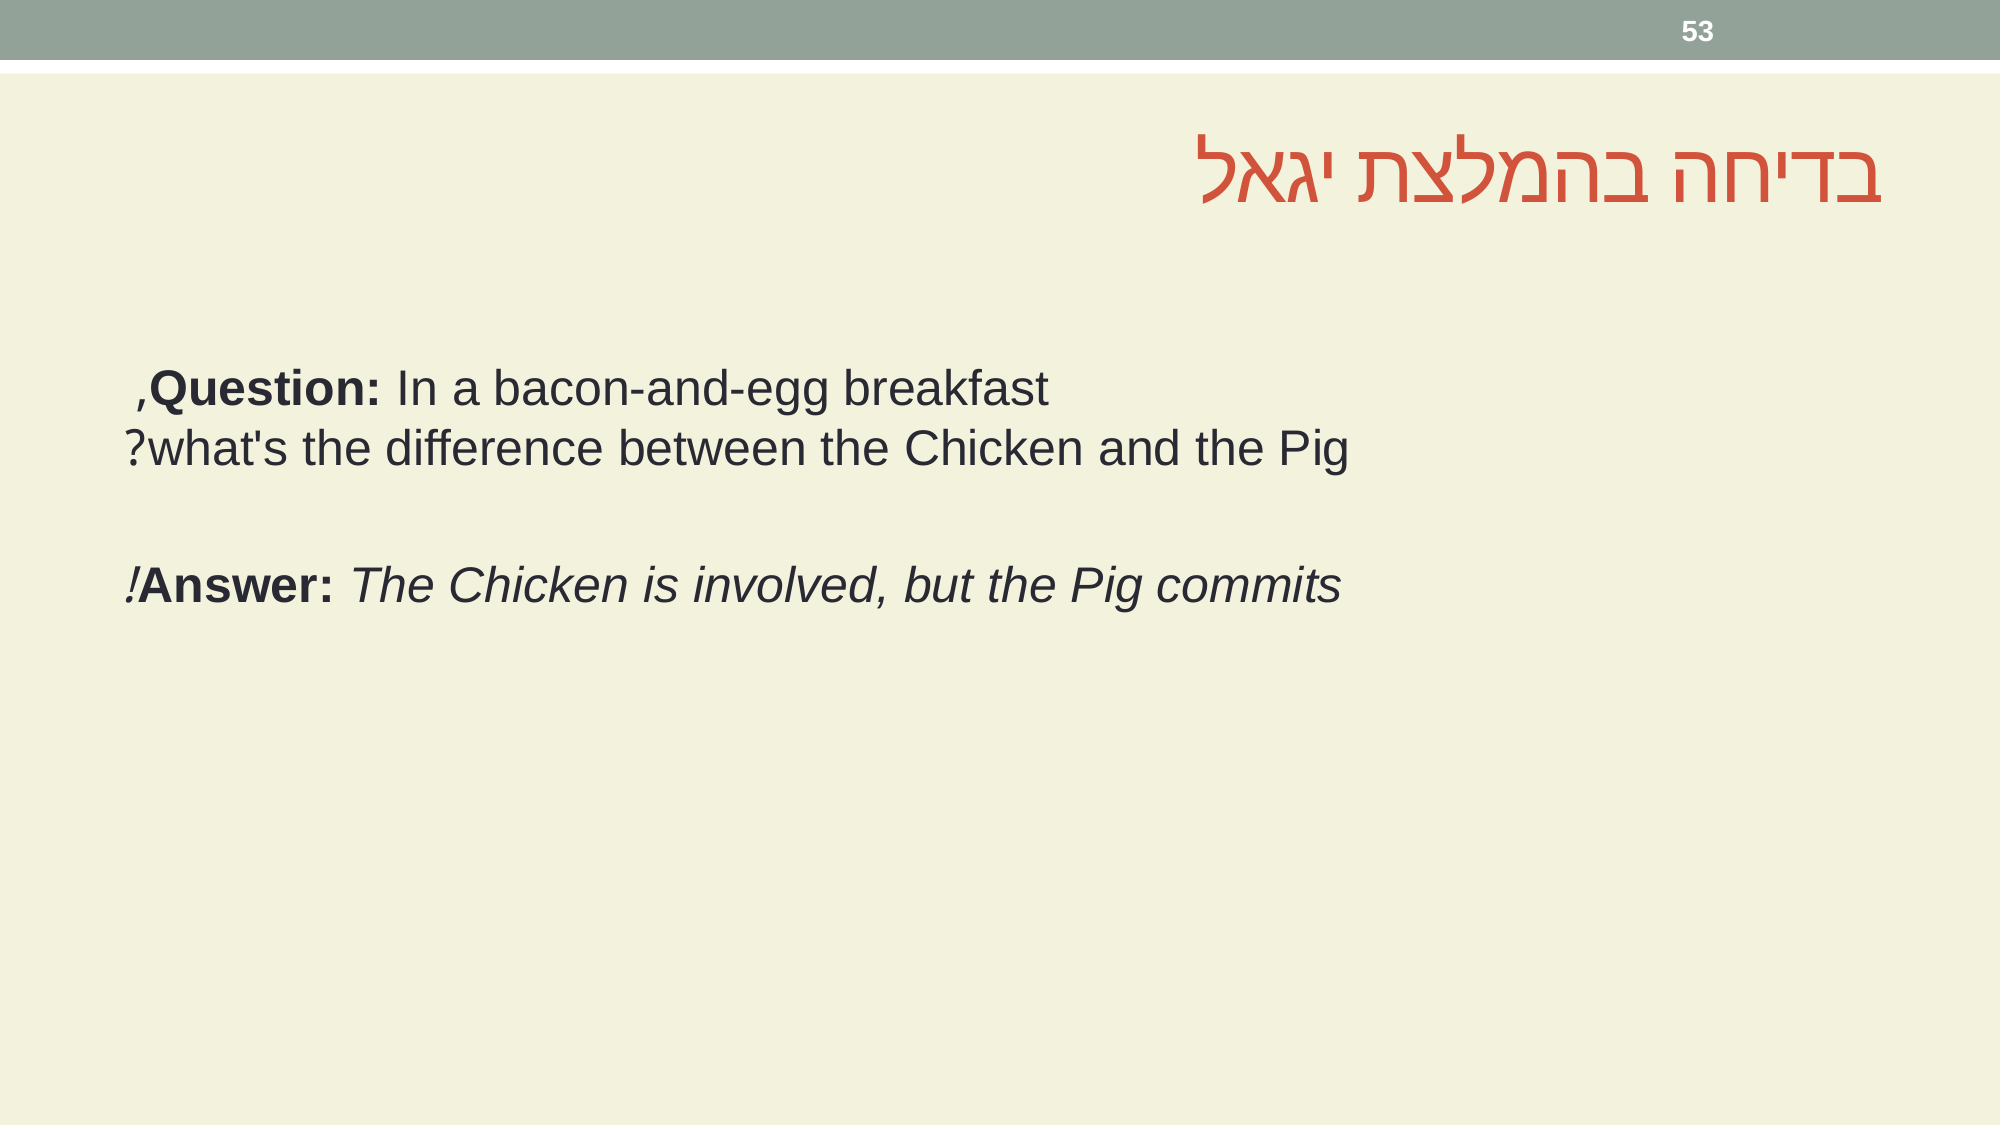

53
# בדיחה בהמלצת יגאל
Question: In a bacon-and-egg breakfast,
what's the difference between the Chicken and the Pig?
Answer: The Chicken is involved, but the Pig commits!